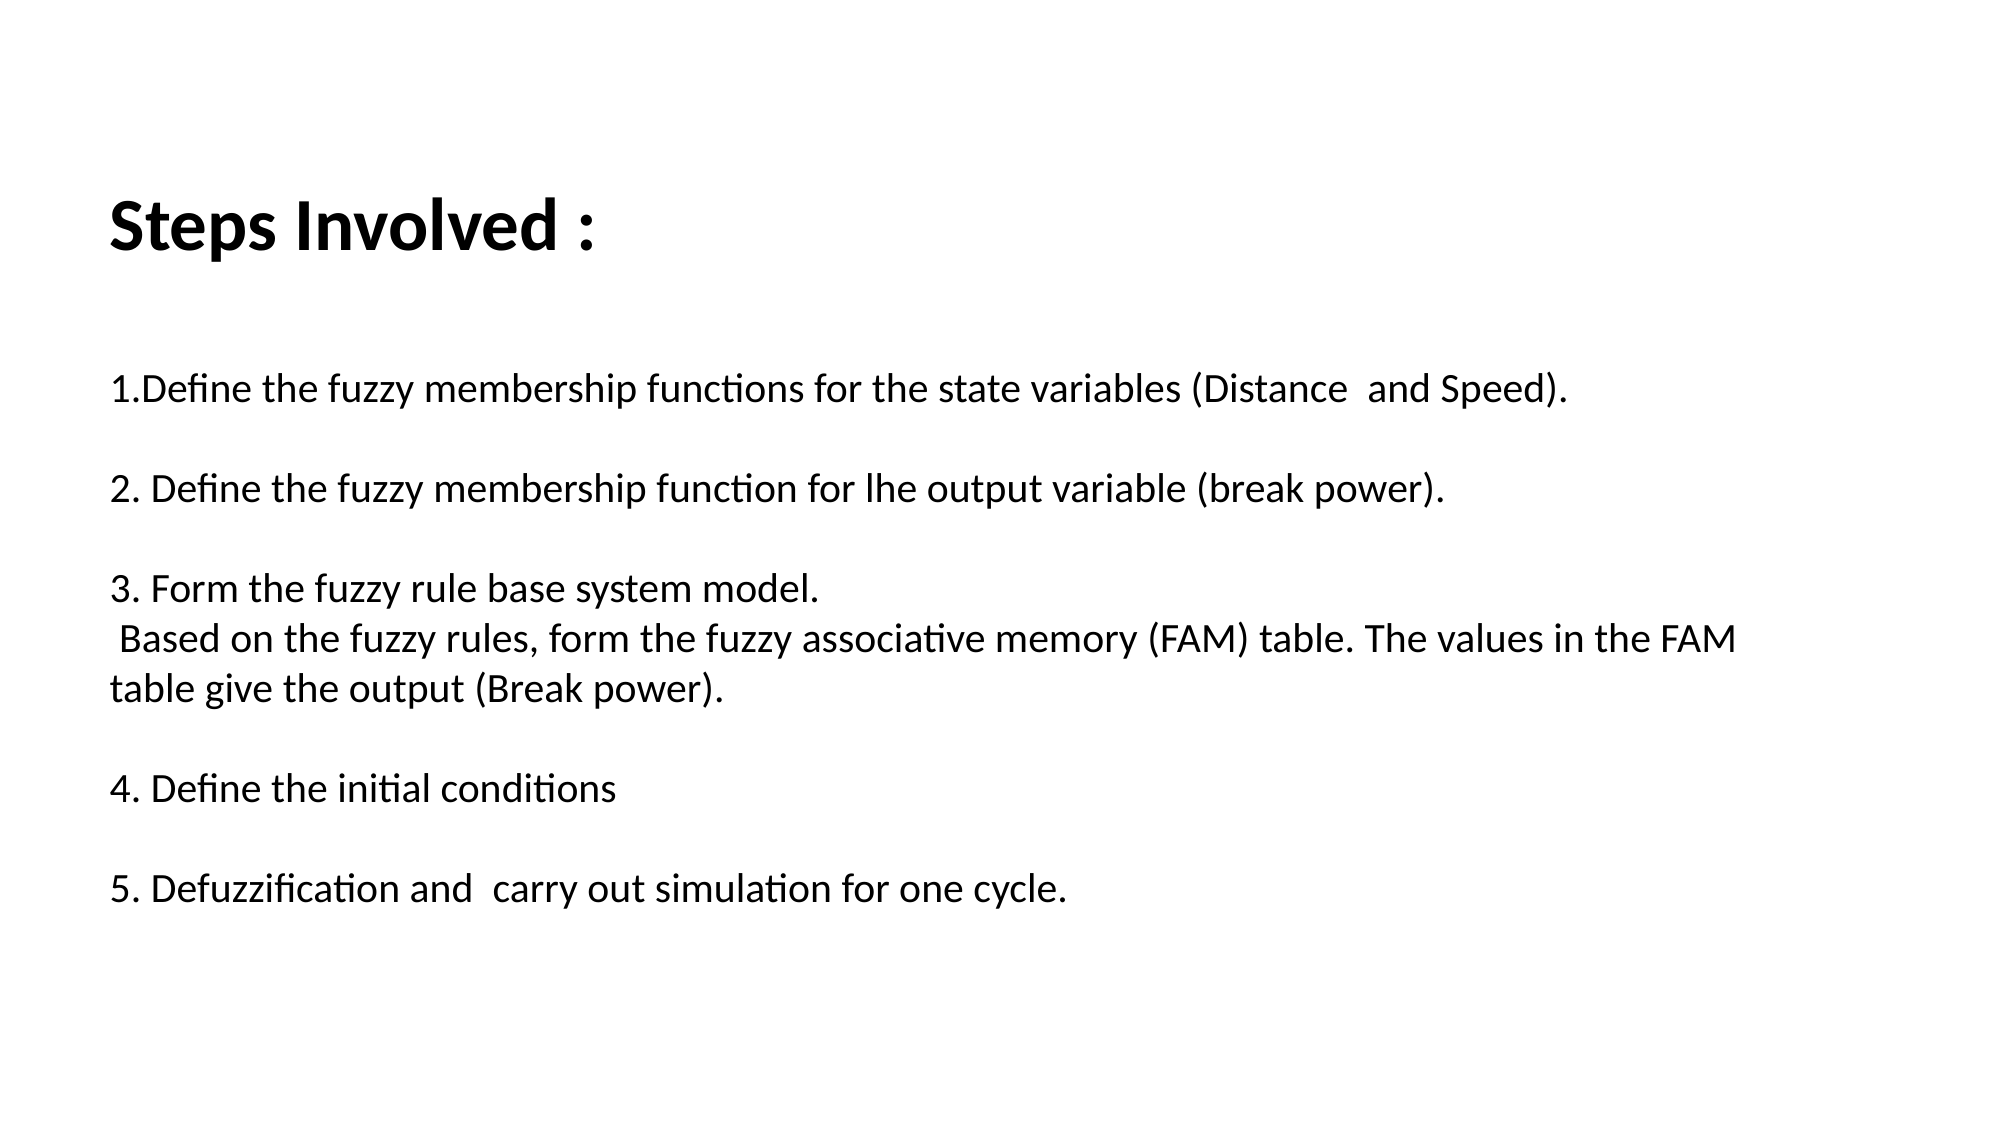

Steps Involved :

1.Define the fuzzy membership functions for the state variables (Distance  and Speed).

2. Define the fuzzy membership function for lhe output variable (break power).

3. Form the fuzzy rule base system model.
 Based on the fuzzy rules, form the fuzzy associative memory (FAM) table. The values in the FAM table give the output (Break power).

4. Define the initial conditions

5. Defuzzification and  carry out simulation for one cycle.